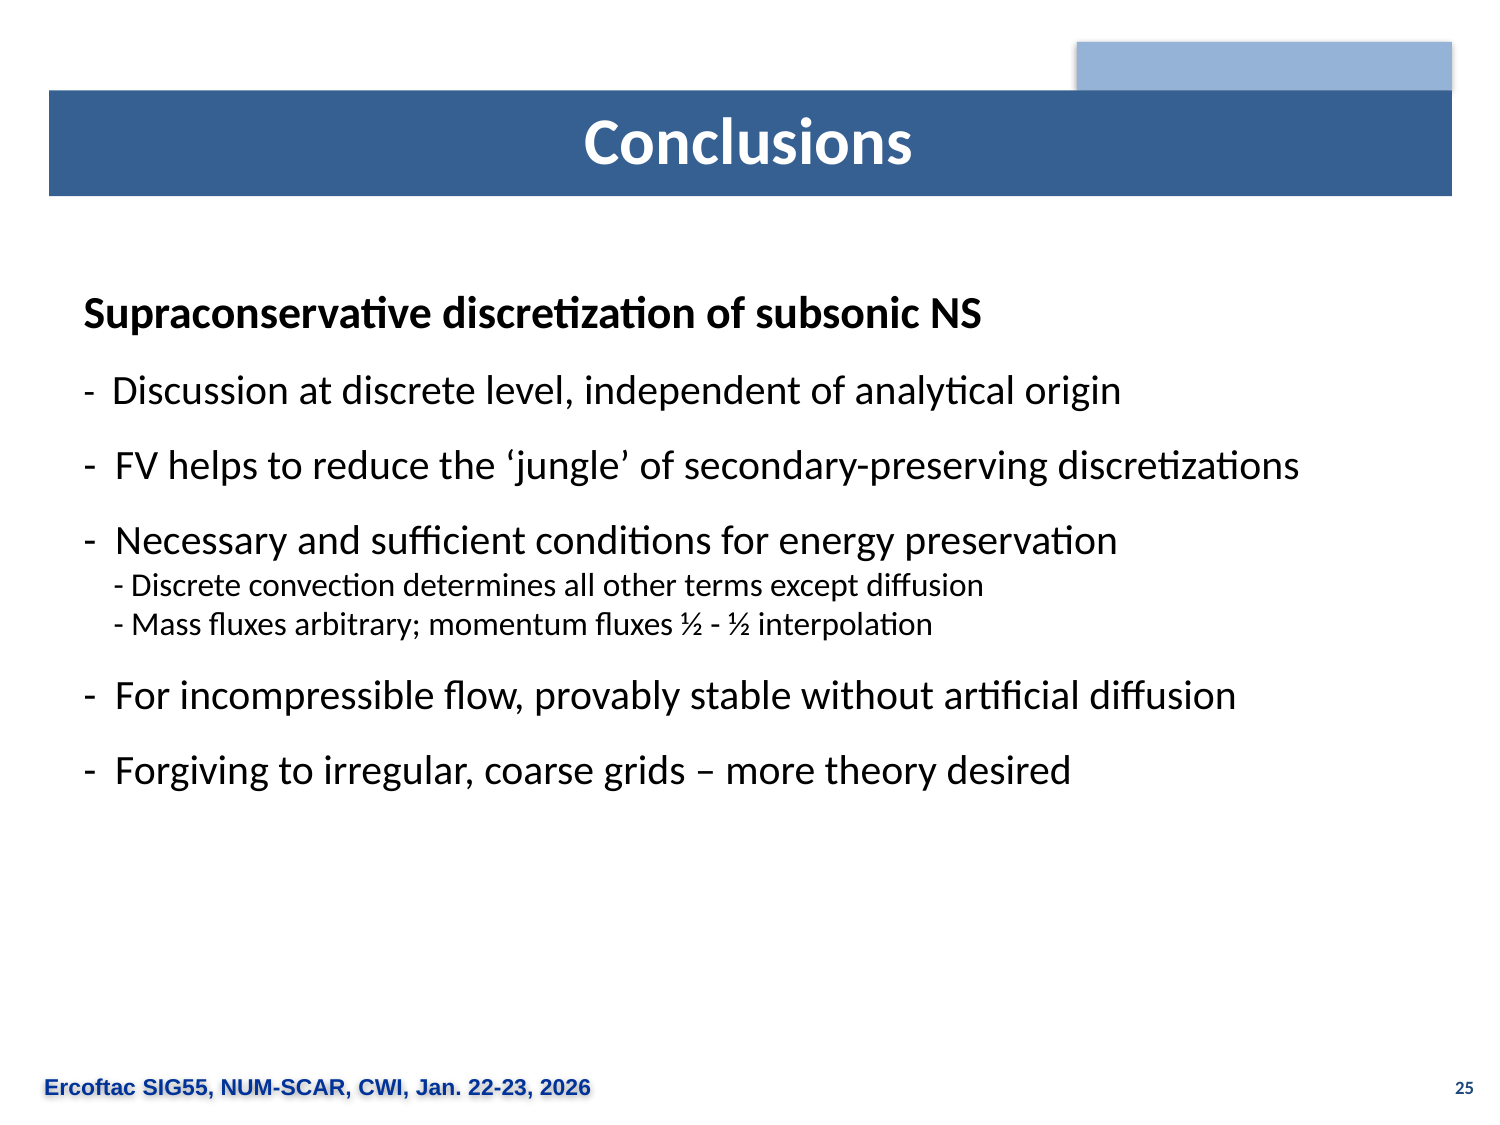

# Conclusions
Supraconservative discretization of subsonic NS
-  Discussion at discrete level, independent of analytical origin
-  FV helps to reduce the ‘jungle’ of secondary-preserving discretizations
-  Necessary and sufficient conditions for energy preservation
    - Discrete convection determines all other terms except diffusion
    - Mass fluxes arbitrary; momentum fluxes ½ - ½ interpolation
-  For incompressible flow, provably stable without artificial diffusion
-  Forgiving to irregular, coarse grids – more theory desired